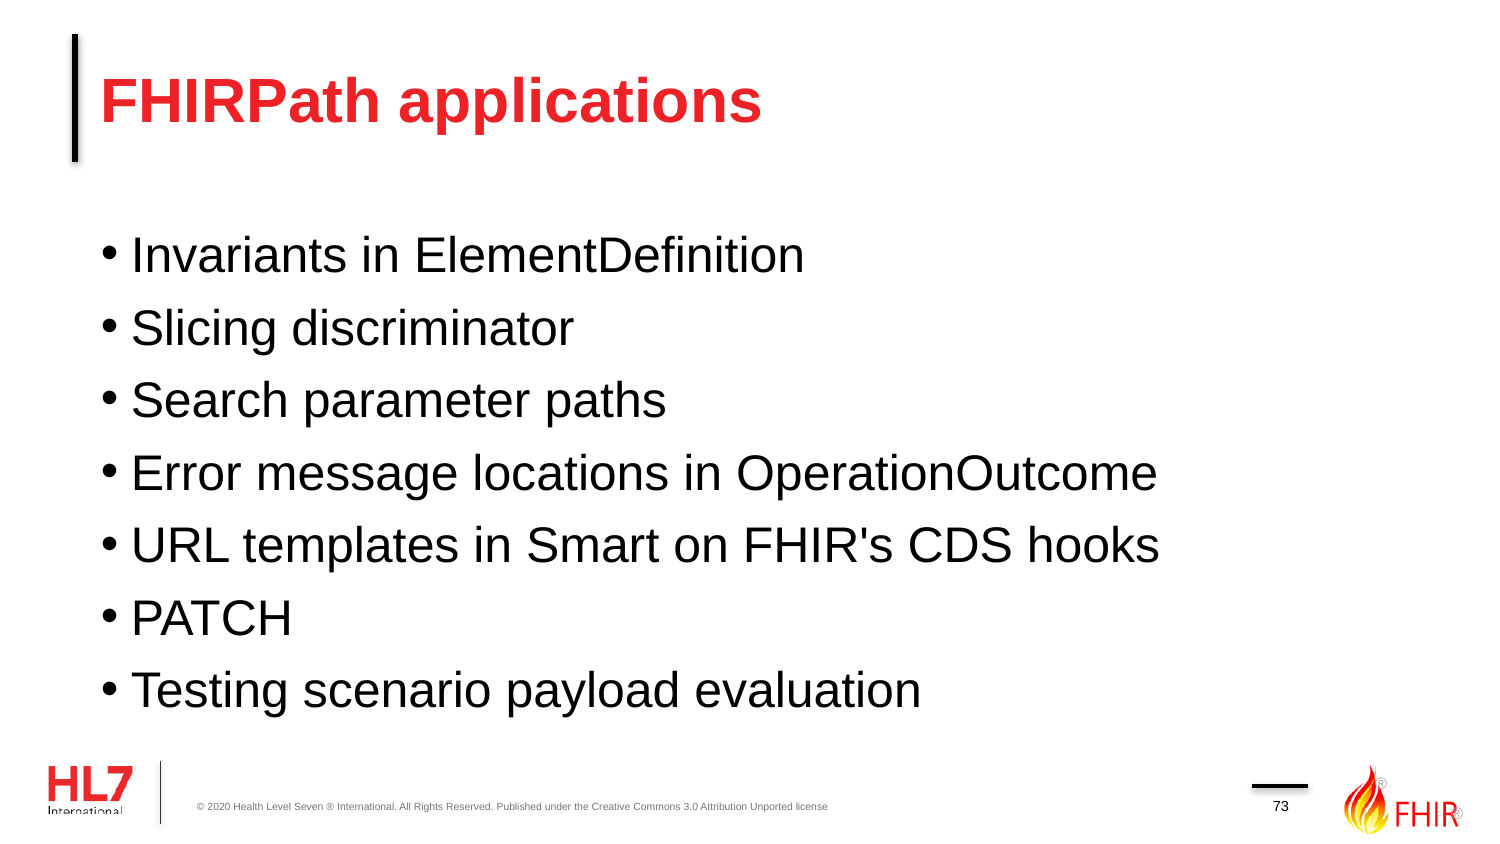

# FHIRPath applications
Invariants in ElementDefinition
Slicing discriminator
Search parameter paths
Error message locations in OperationOutcome
URL templates in Smart on FHIR's CDS hooks
PATCH
Testing scenario payload evaluation
73
© 2020 Health Level Seven ® International. All Rights Reserved. Published under the Creative Commons 3.0 Attribution Unported license